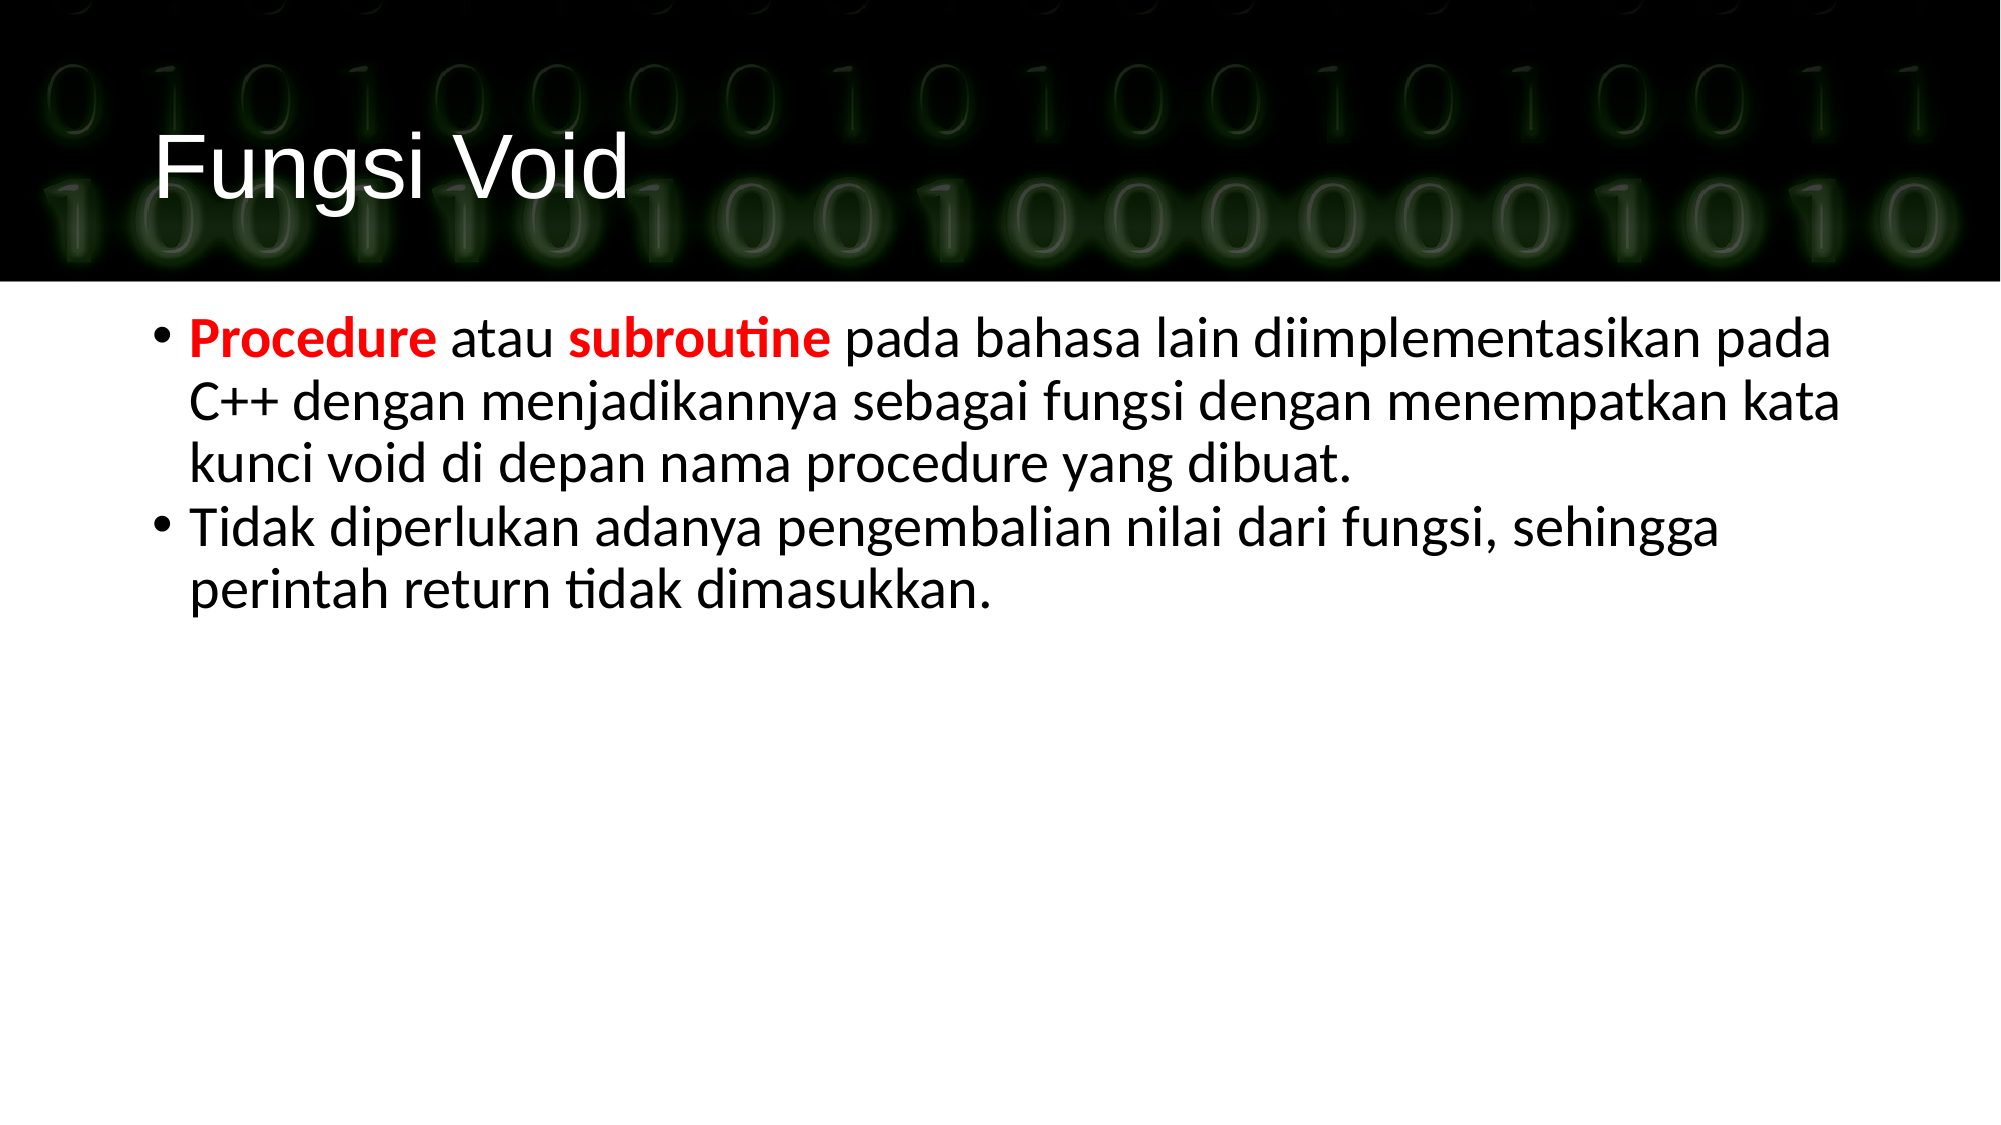

Fungsi Void
Procedure atau subroutine pada bahasa lain diimplementasikan pada C++ dengan menjadikannya sebagai fungsi dengan menempatkan kata kunci void di depan nama procedure yang dibuat.
Tidak diperlukan adanya pengembalian nilai dari fungsi, sehingga perintah return tidak dimasukkan.